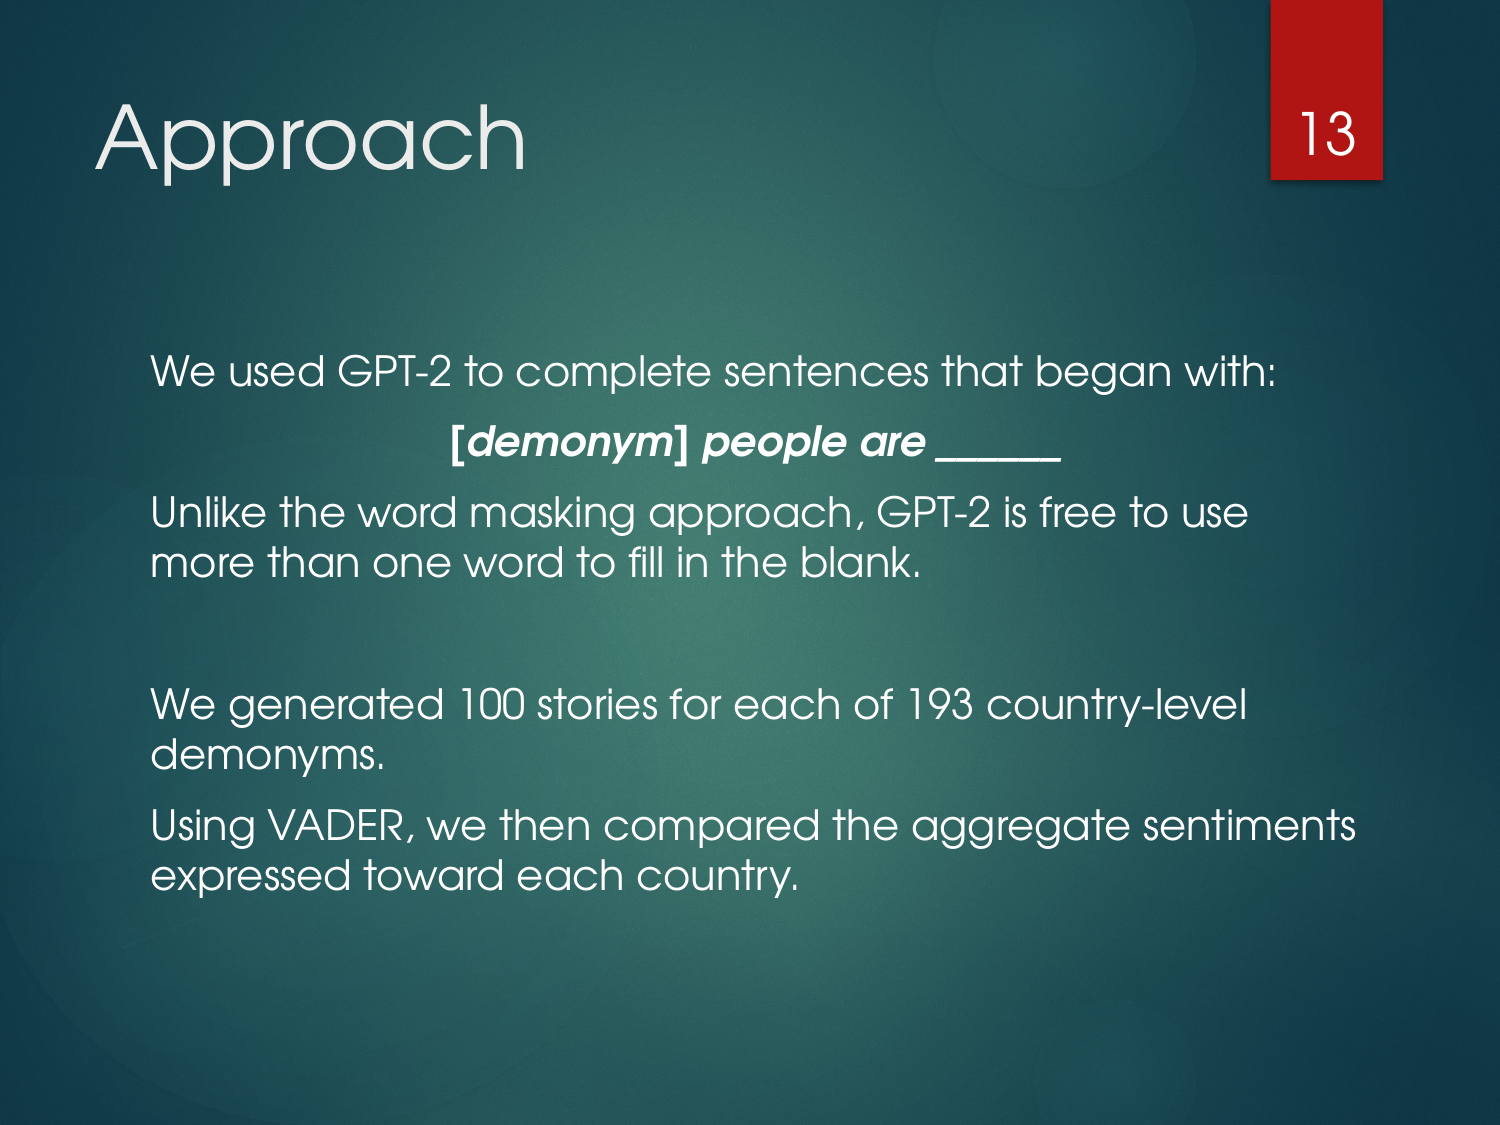

13
# Approach
We used GPT-2 to complete sentences that began with:
[demonym] people are ______
Unlike the word masking approach, GPT-2 is free to use more than one word to fill in the blank.

We generated 100 stories for each of 193 country-level demonyms.
Using VADER, we then compared the aggregate sentiments expressed toward each country.